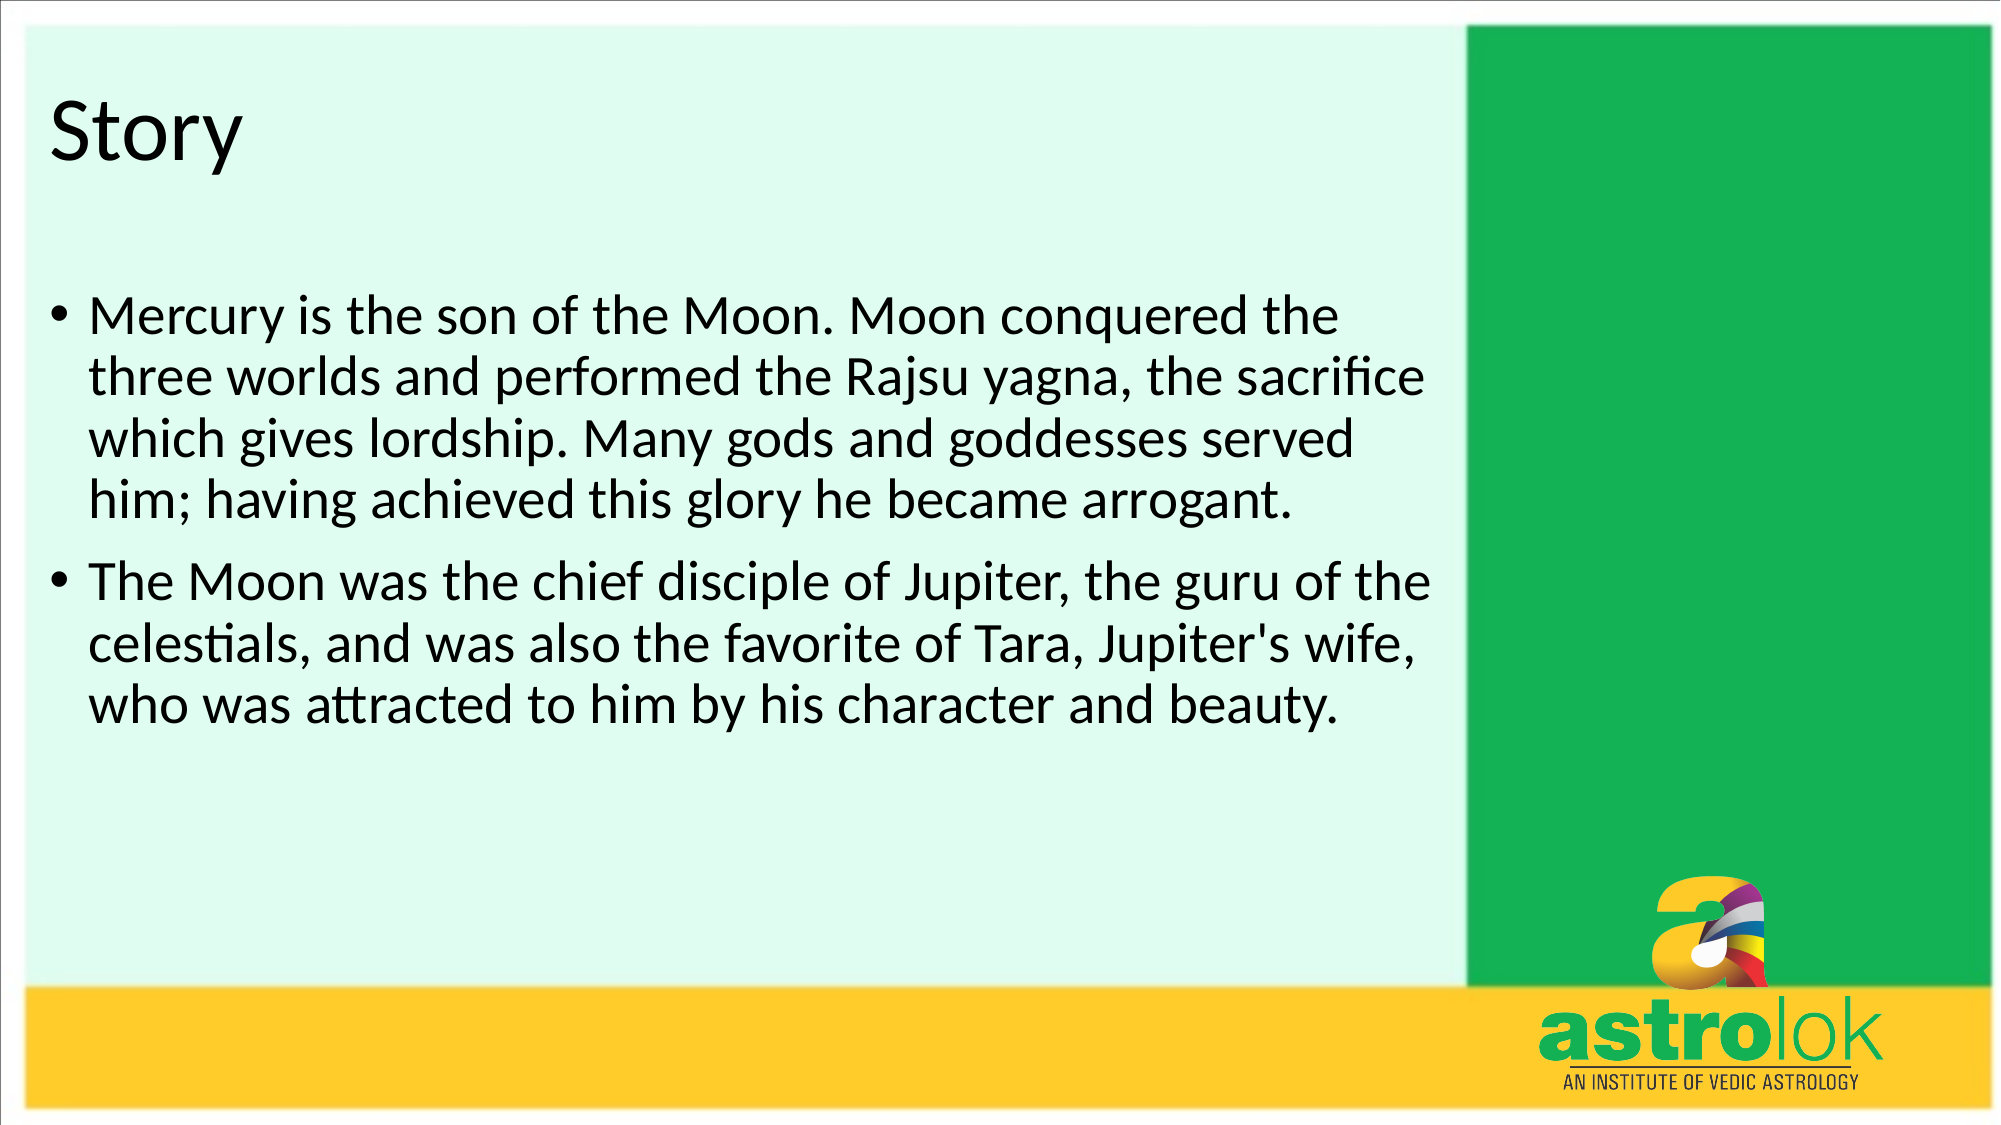

# Story
Mercury is the son of the Moon. Moon conquered the three worlds and performed the Rajsu yagna, the sacrifice which gives lordship. Many gods and goddesses served him; having achieved this glory he became arrogant.
The Moon was the chief disciple of Jupiter, the guru of the celestials, and was also the favorite of Tara, Jupiter's wife, who was attracted to him by his character and beauty.